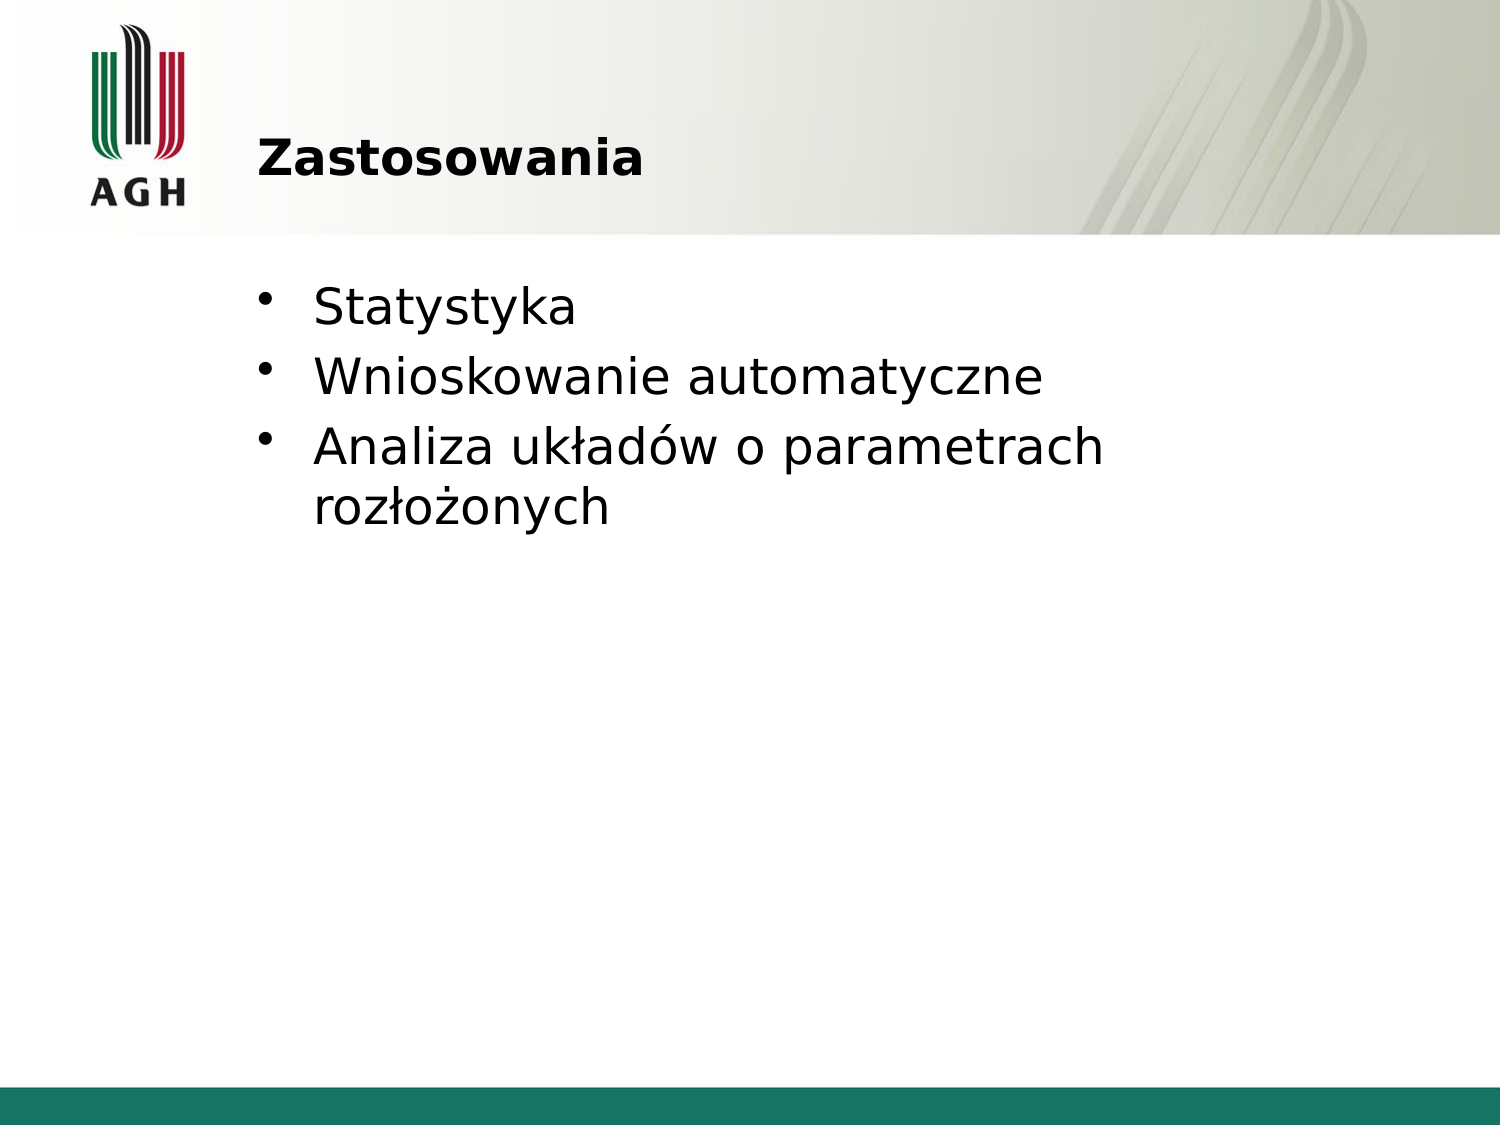

# Zastosowania
Statystyka
Wnioskowanie automatyczne
Analiza układów o parametrach rozłożonych